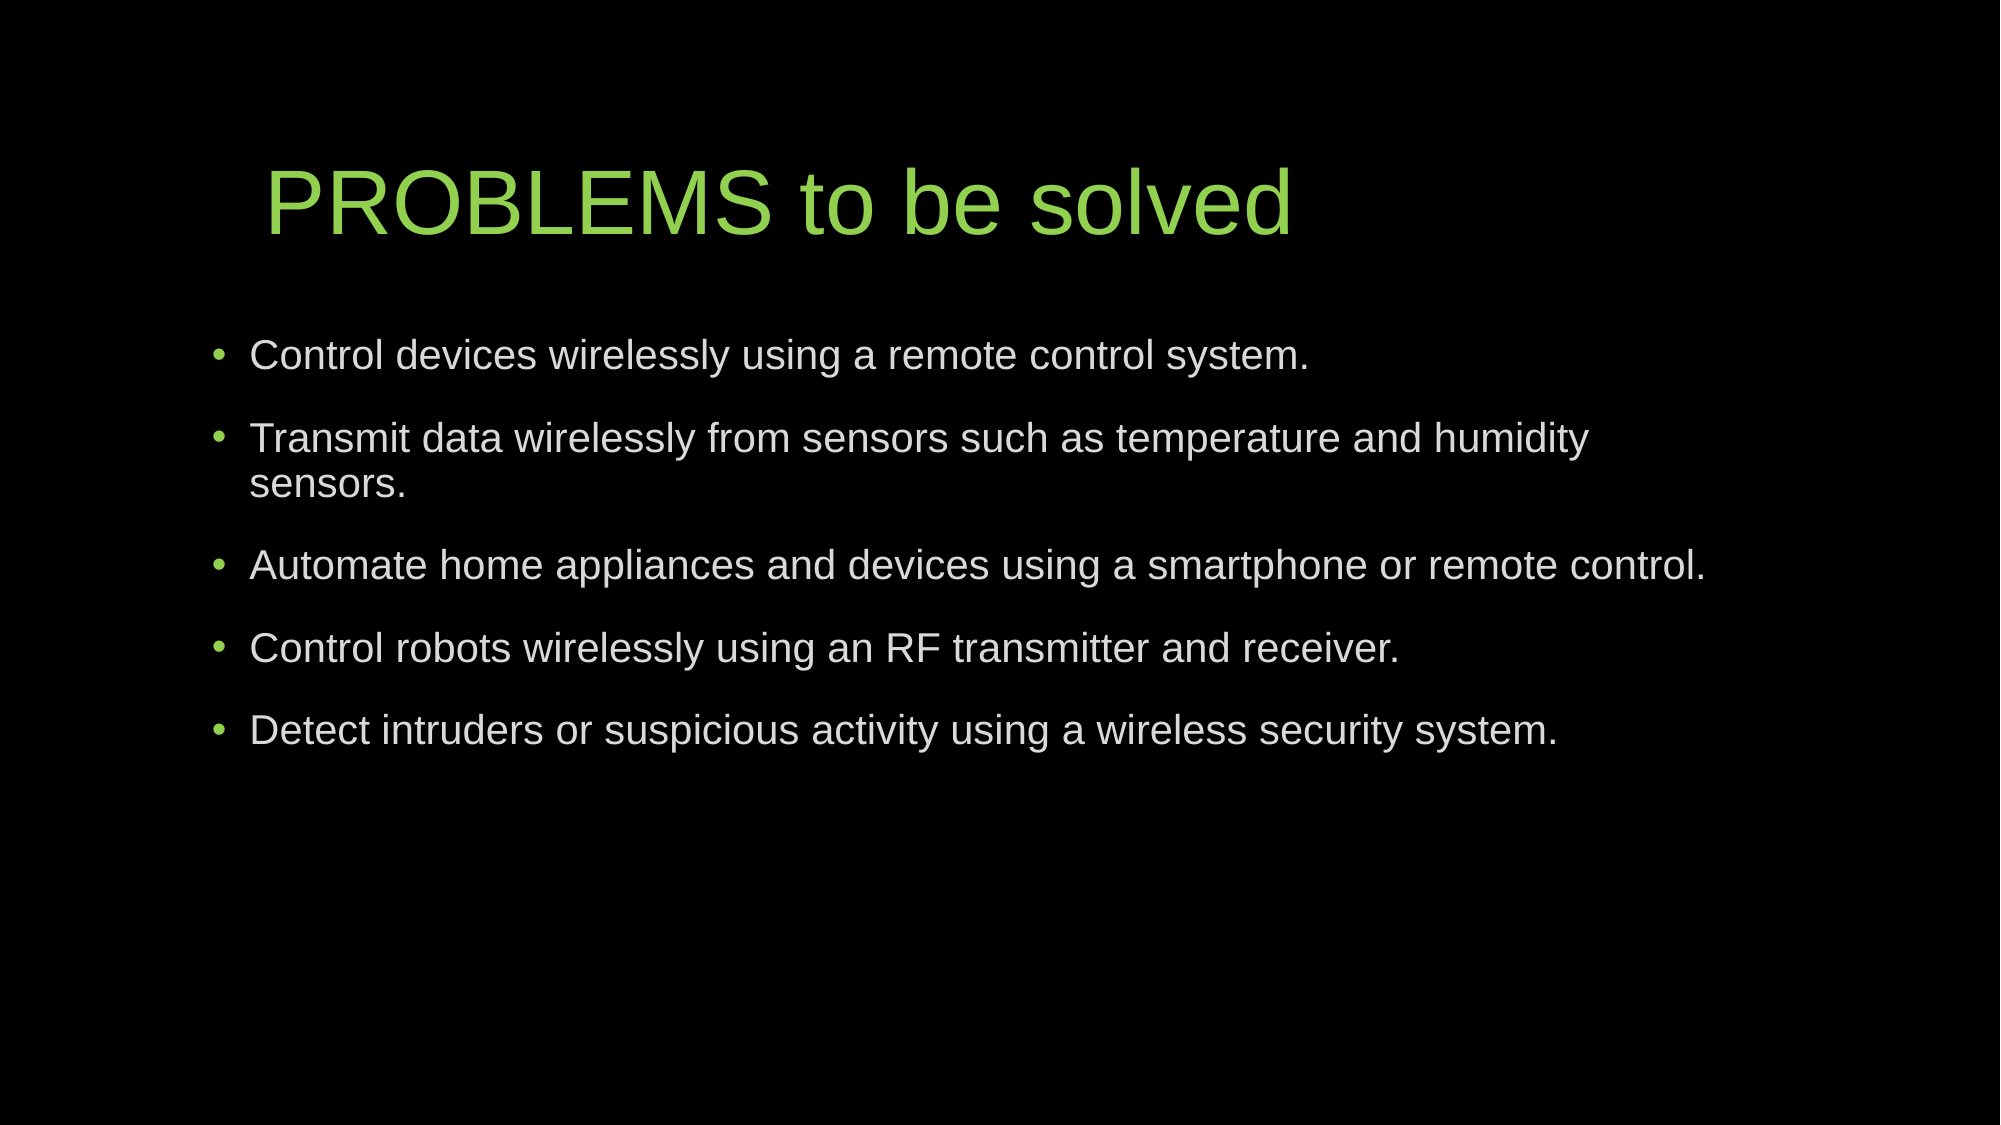

# PROBLEMS to be solved
Control devices wirelessly using a remote control system.
Transmit data wirelessly from sensors such as temperature and humidity sensors.
Automate home appliances and devices using a smartphone or remote control.
Control robots wirelessly using an RF transmitter and receiver.
Detect intruders or suspicious activity using a wireless security system.